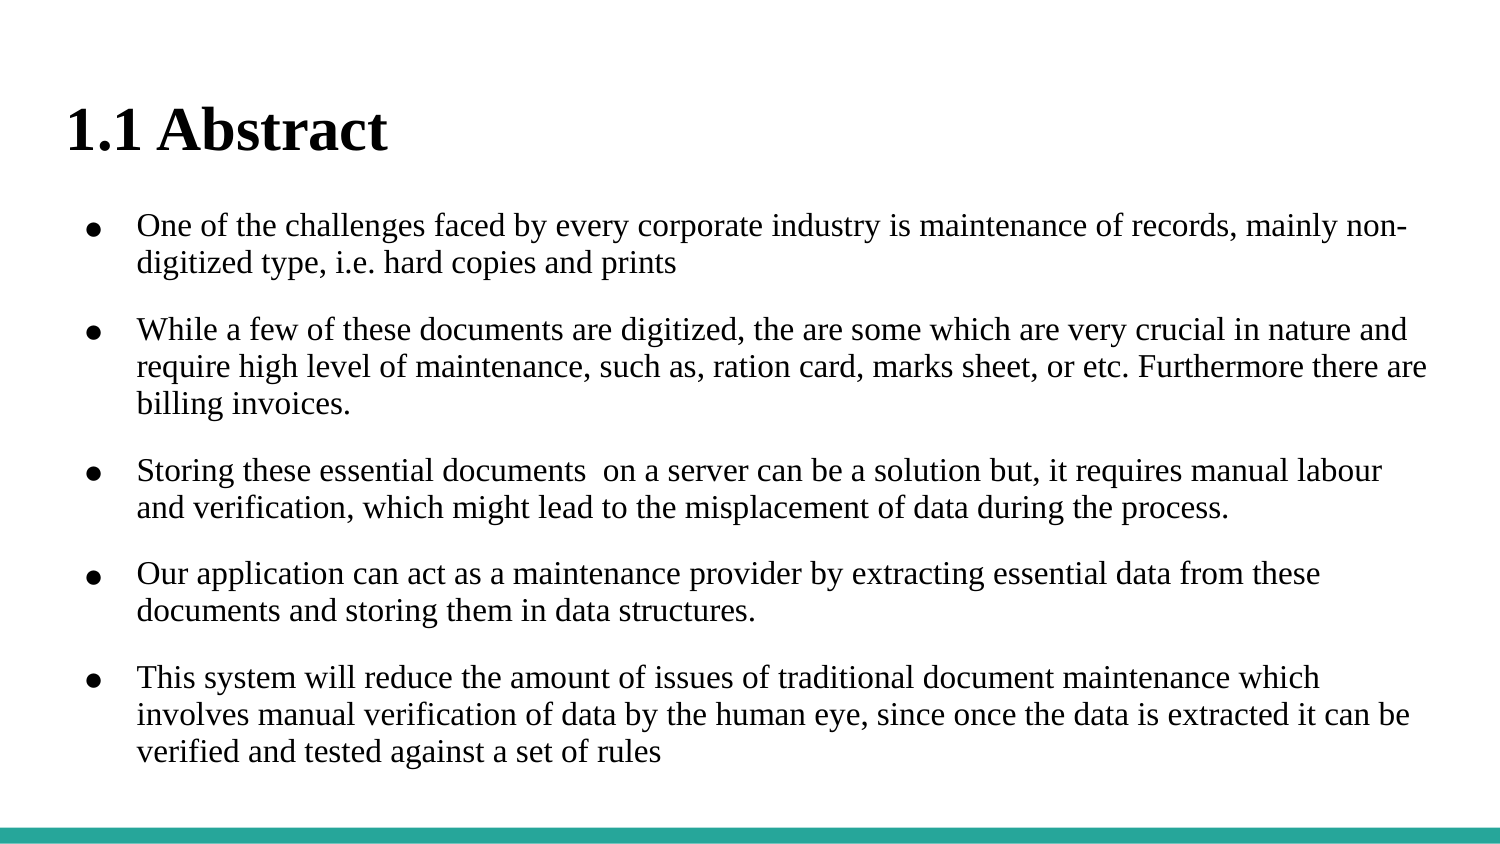

1.1 Abstract
One of the challenges faced by every corporate industry is maintenance of records, mainly non-digitized type, i.e. hard copies and prints
While a few of these documents are digitized, the are some which are very crucial in nature and require high level of maintenance, such as, ration card, marks sheet, or etc. Furthermore there are billing invoices.
Storing these essential documents  on a server can be a solution but, it requires manual labour and verification, which might lead to the misplacement of data during the process.
Our application can act as a maintenance provider by extracting essential data from these documents and storing them in data structures.
This system will reduce the amount of issues of traditional document maintenance which involves manual verification of data by the human eye, since once the data is extracted it can be verified and tested against a set of rules